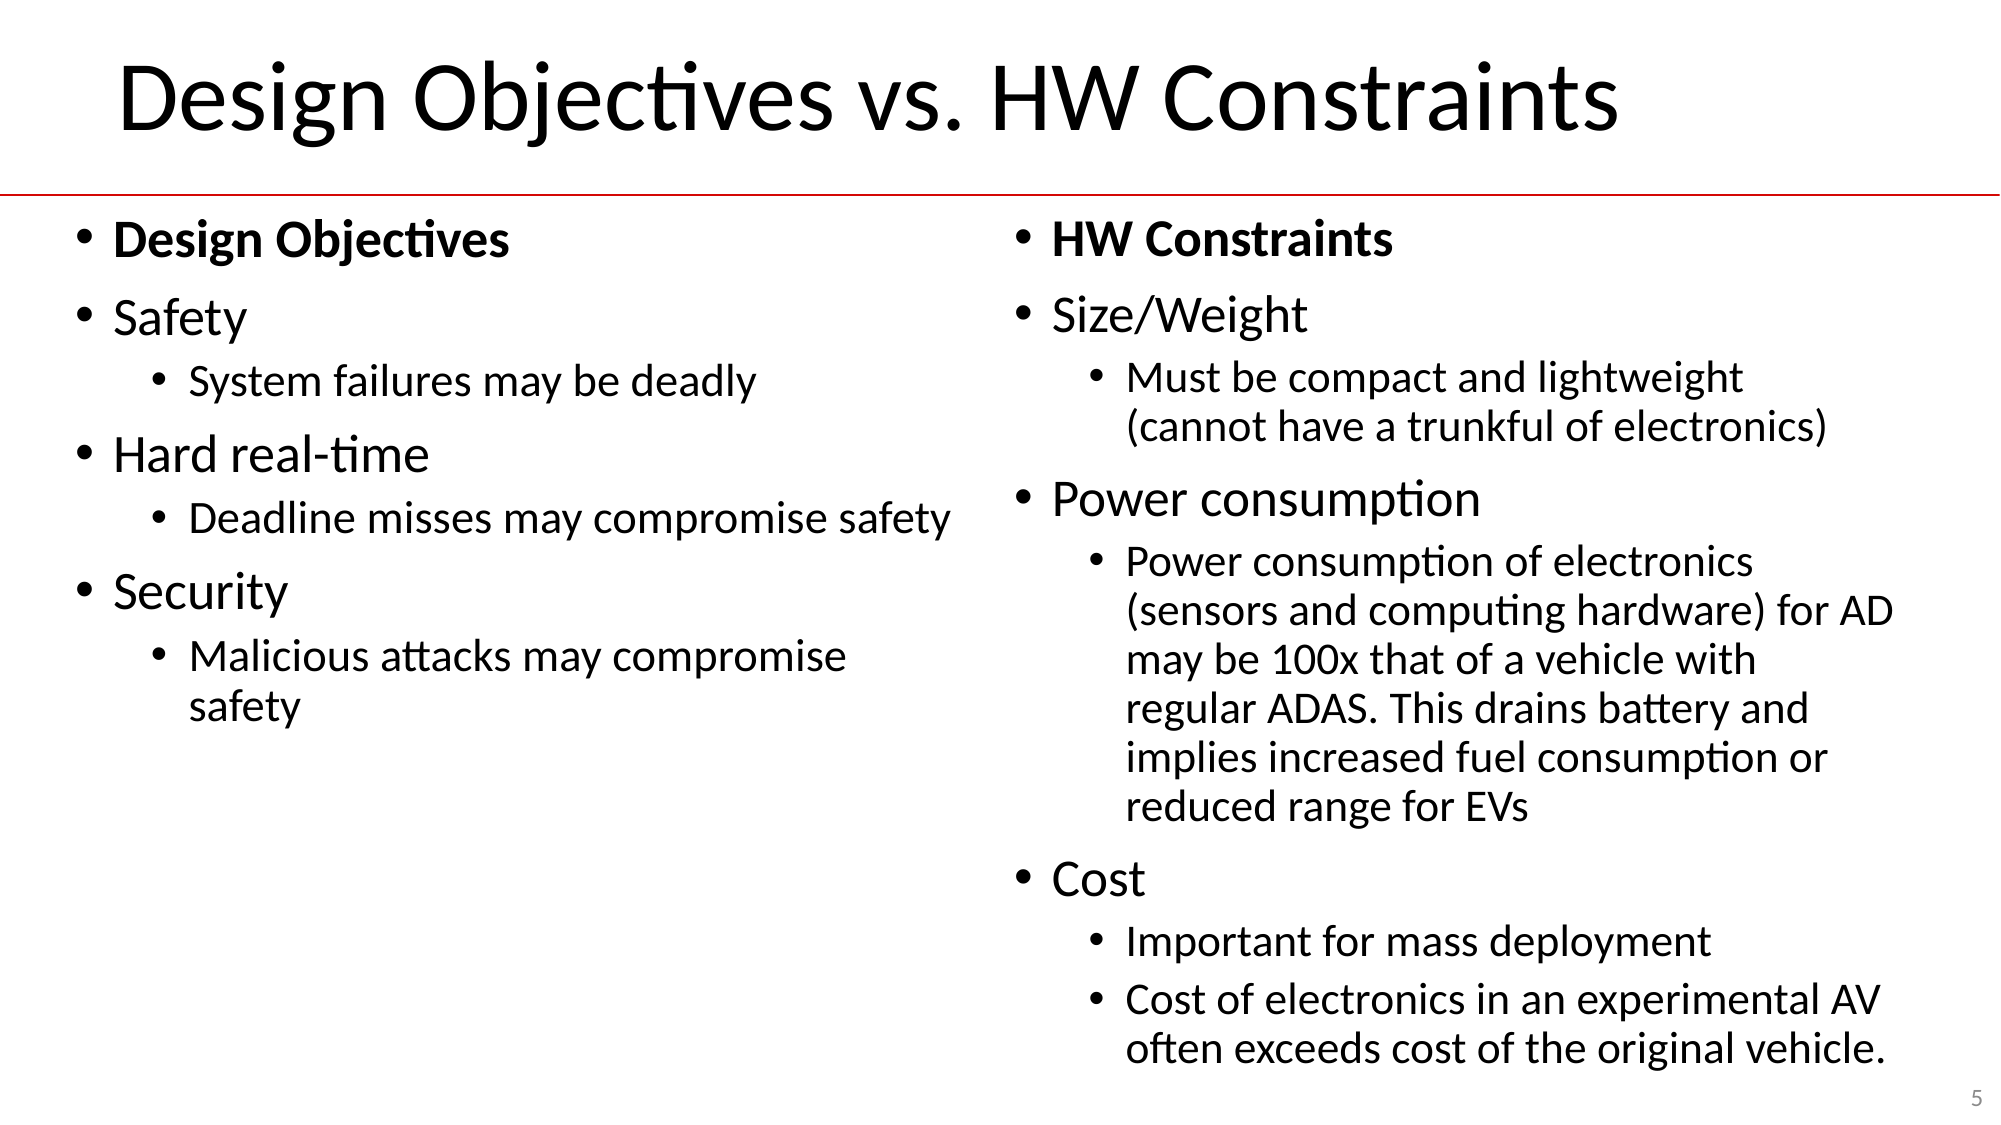

# Design Objectives vs. HW Constraints
HW Constraints
Size/Weight
Must be compact and lightweight (cannot have a trunkful of electronics)
Power consumption
Power consumption of electronics (sensors and computing hardware) for AD may be 100x that of a vehicle with regular ADAS. This drains battery and implies increased fuel consumption or reduced range for EVs
Cost
Important for mass deployment
Cost of electronics in an experimental AV often exceeds cost of the original vehicle.
Design Objectives
Safety
System failures may be deadly
Hard real-time
Deadline misses may compromise safety
Security
Malicious attacks may compromise safety
5